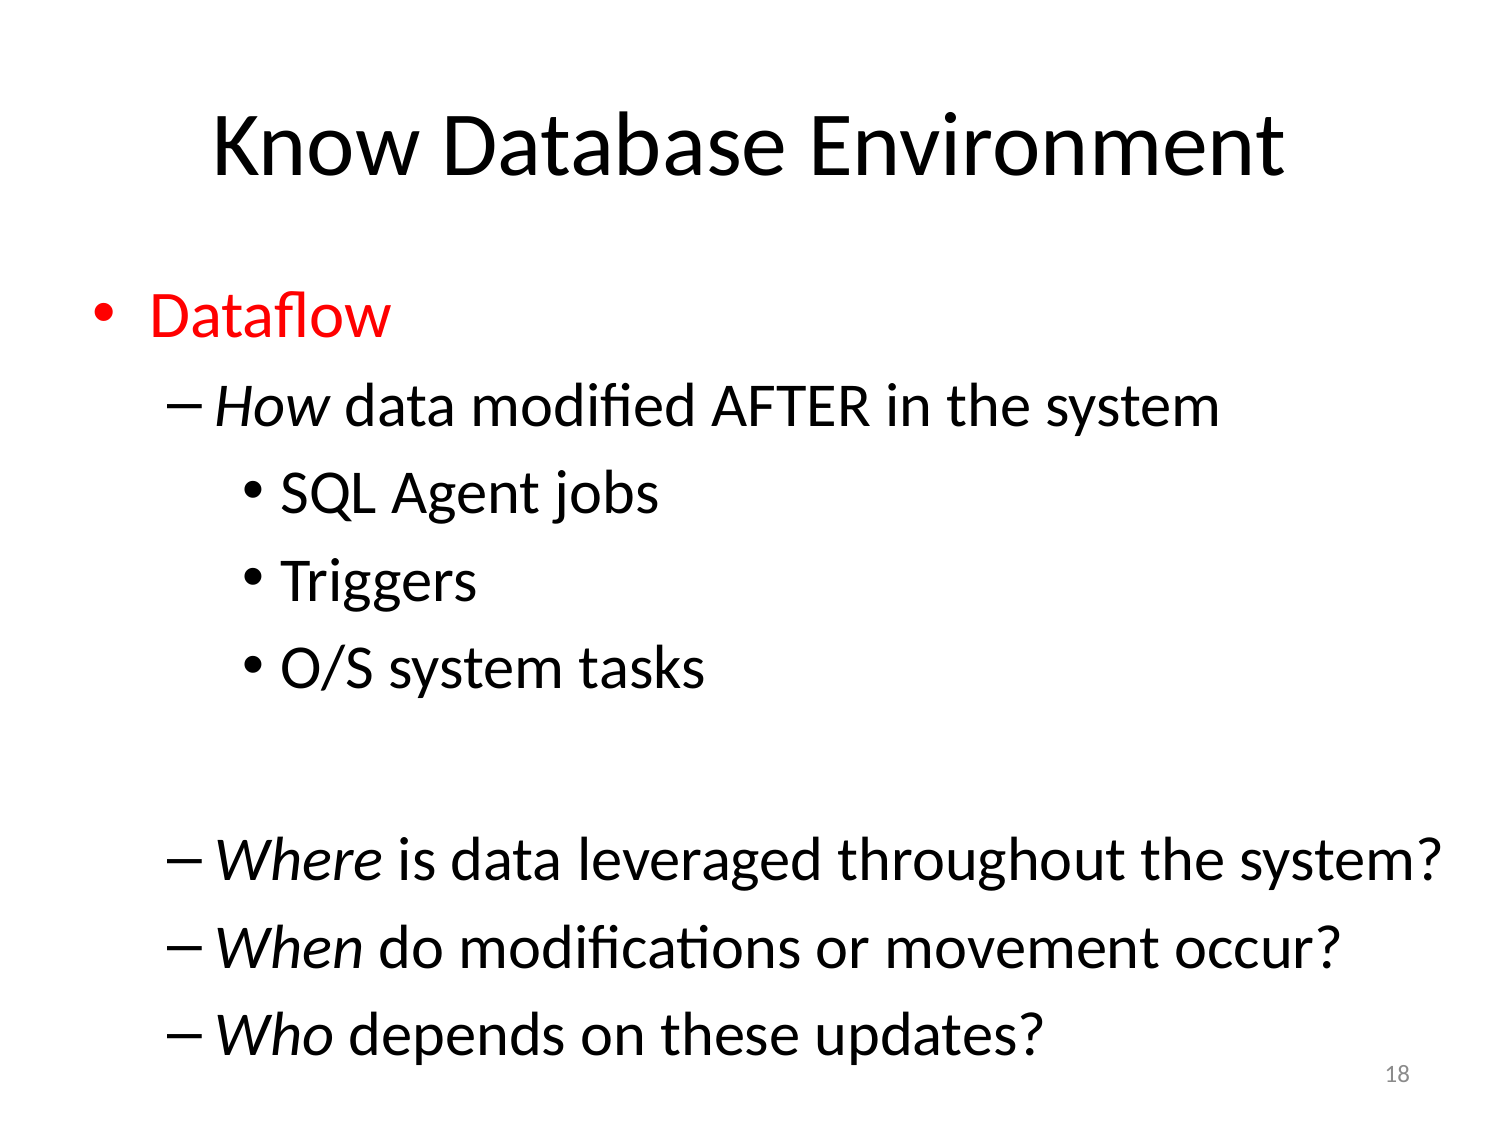

# Know Database Environment
Dataflow
How data modified AFTER in the system
SQL Agent jobs
Triggers
O/S system tasks

Where is data leveraged throughout the system?
When do modifications or movement occur?
Who depends on these updates?

18